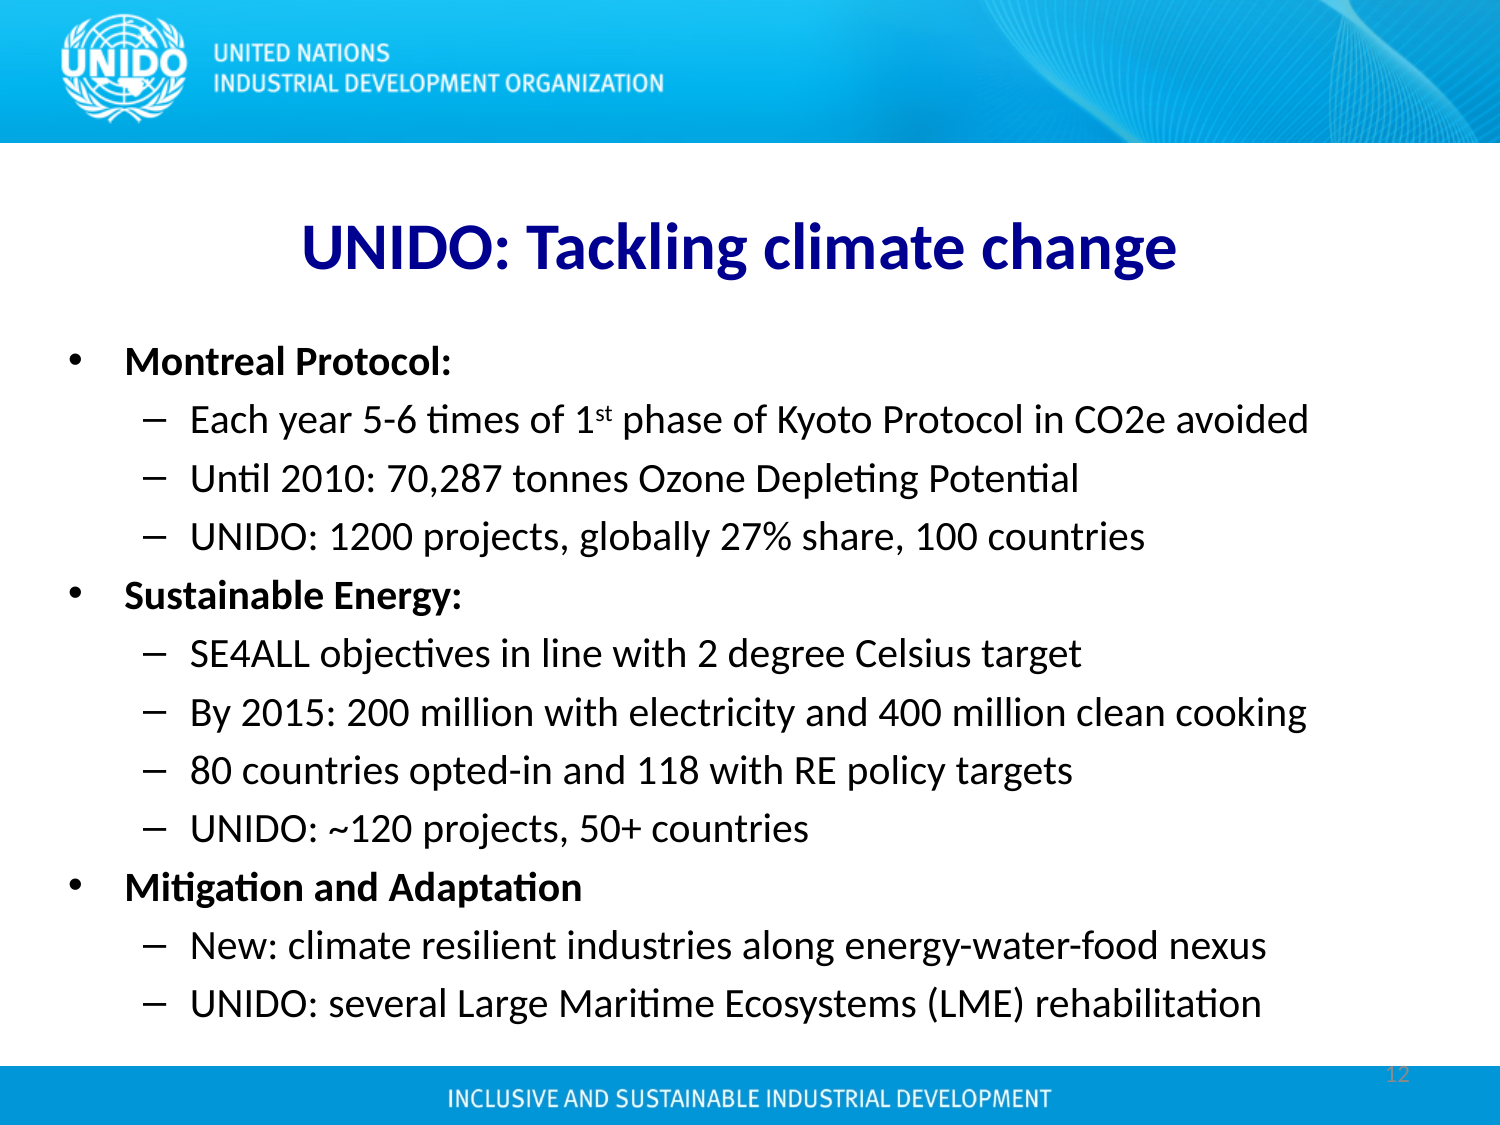

# UNIDO: Tackling climate change
Montreal Protocol:
Each year 5-6 times of 1st phase of Kyoto Protocol in CO2e avoided
Until 2010: 70,287 tonnes Ozone Depleting Potential
UNIDO: 1200 projects, globally 27% share, 100 countries
Sustainable Energy:
SE4ALL objectives in line with 2 degree Celsius target
By 2015: 200 million with electricity and 400 million clean cooking
80 countries opted-in and 118 with RE policy targets
UNIDO: ~120 projects, 50+ countries
Mitigation and Adaptation
New: climate resilient industries along energy-water-food nexus
UNIDO: several Large Maritime Ecosystems (LME) rehabilitation
12